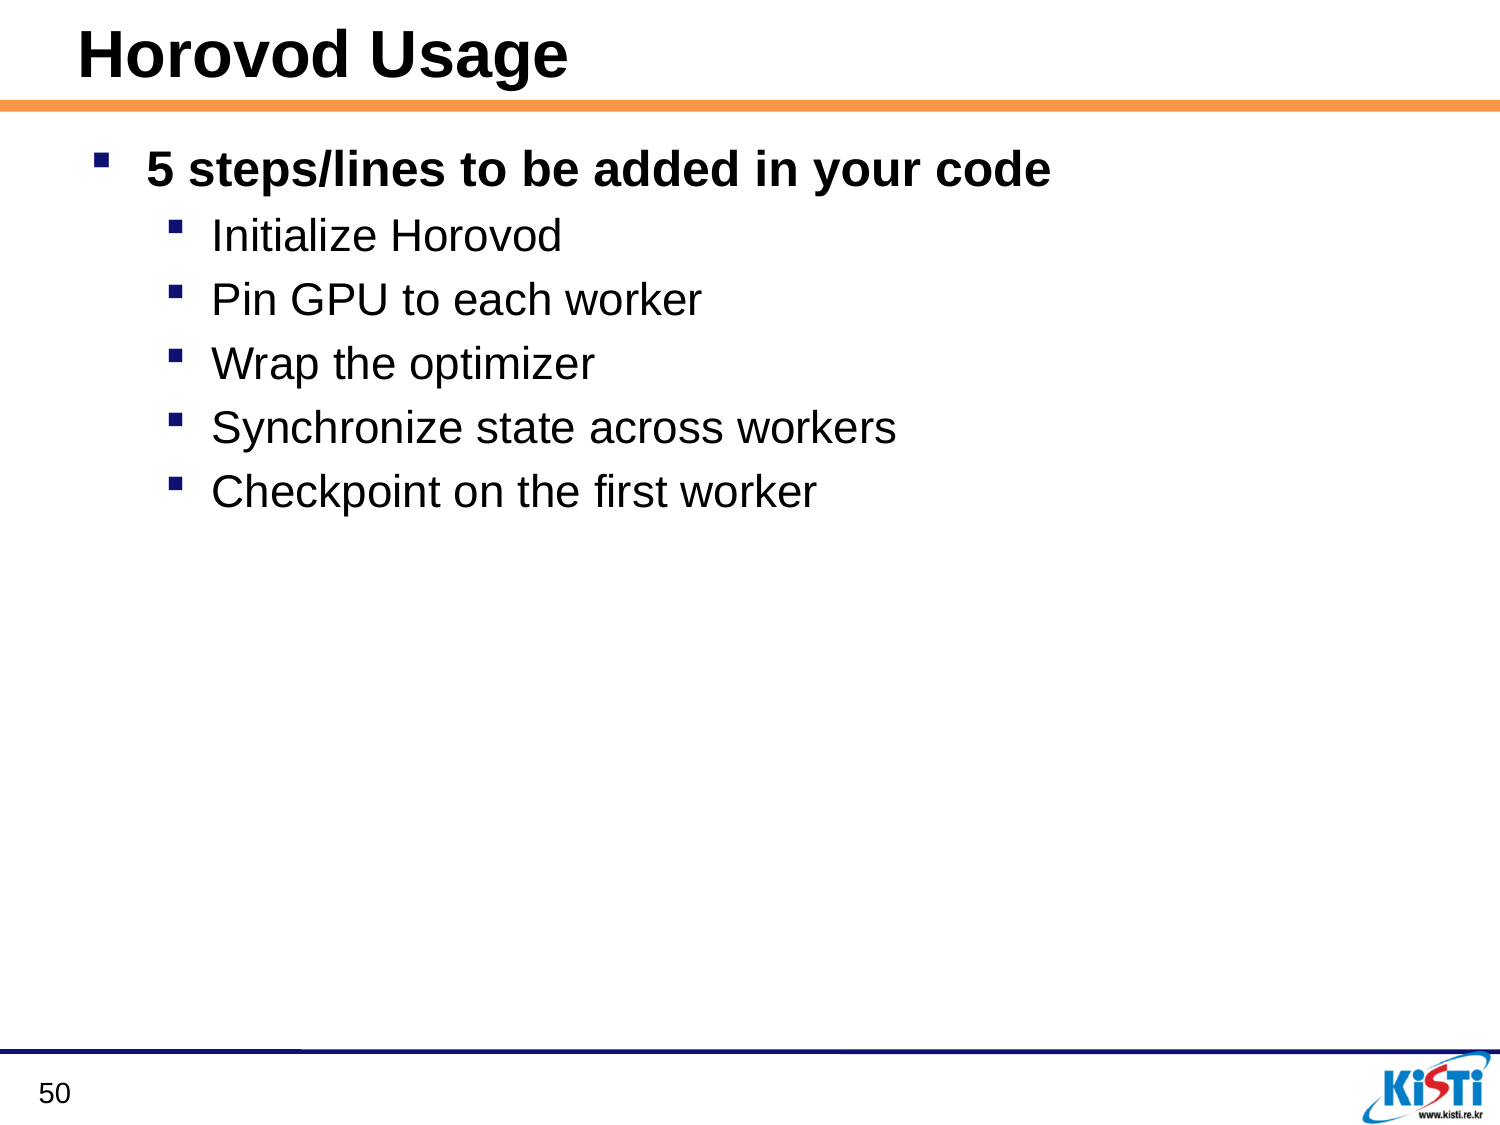

# Horovod Usage
5 steps/lines to be added in your code
Initialize Horovod
Pin GPU to each worker
Wrap the optimizer
Synchronize state across workers
Checkpoint on the first worker
50